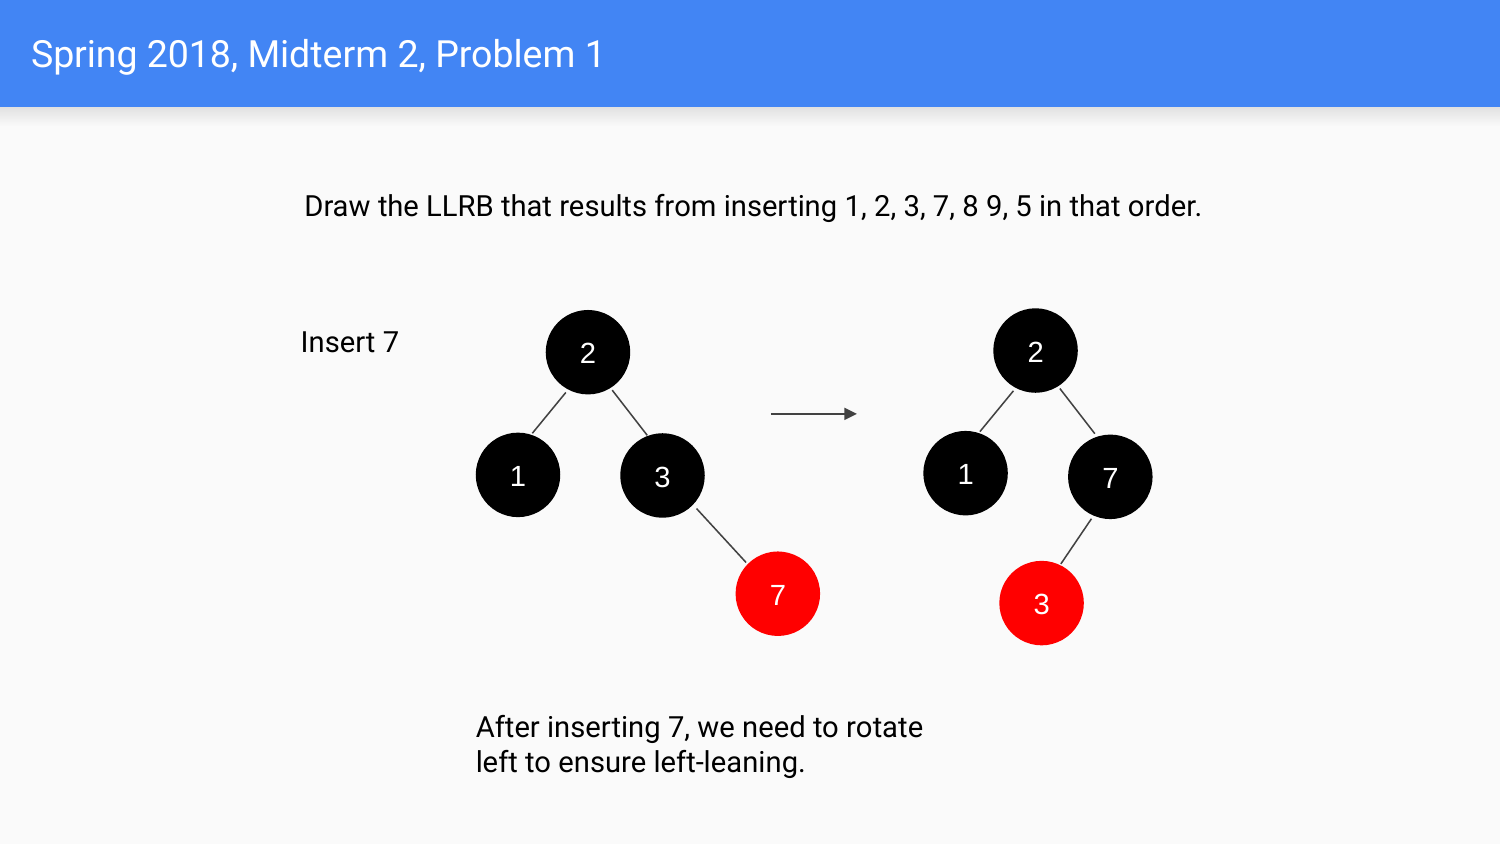

# Spring 2018, Midterm 2, Problem 1
Draw the LLRB that results from inserting 1, 2, 3, 7, 8 9, 5 in that order.
Insert 7
2
2
1
1
3
7
7
3
After inserting 7, we need to rotate left to ensure left-leaning.